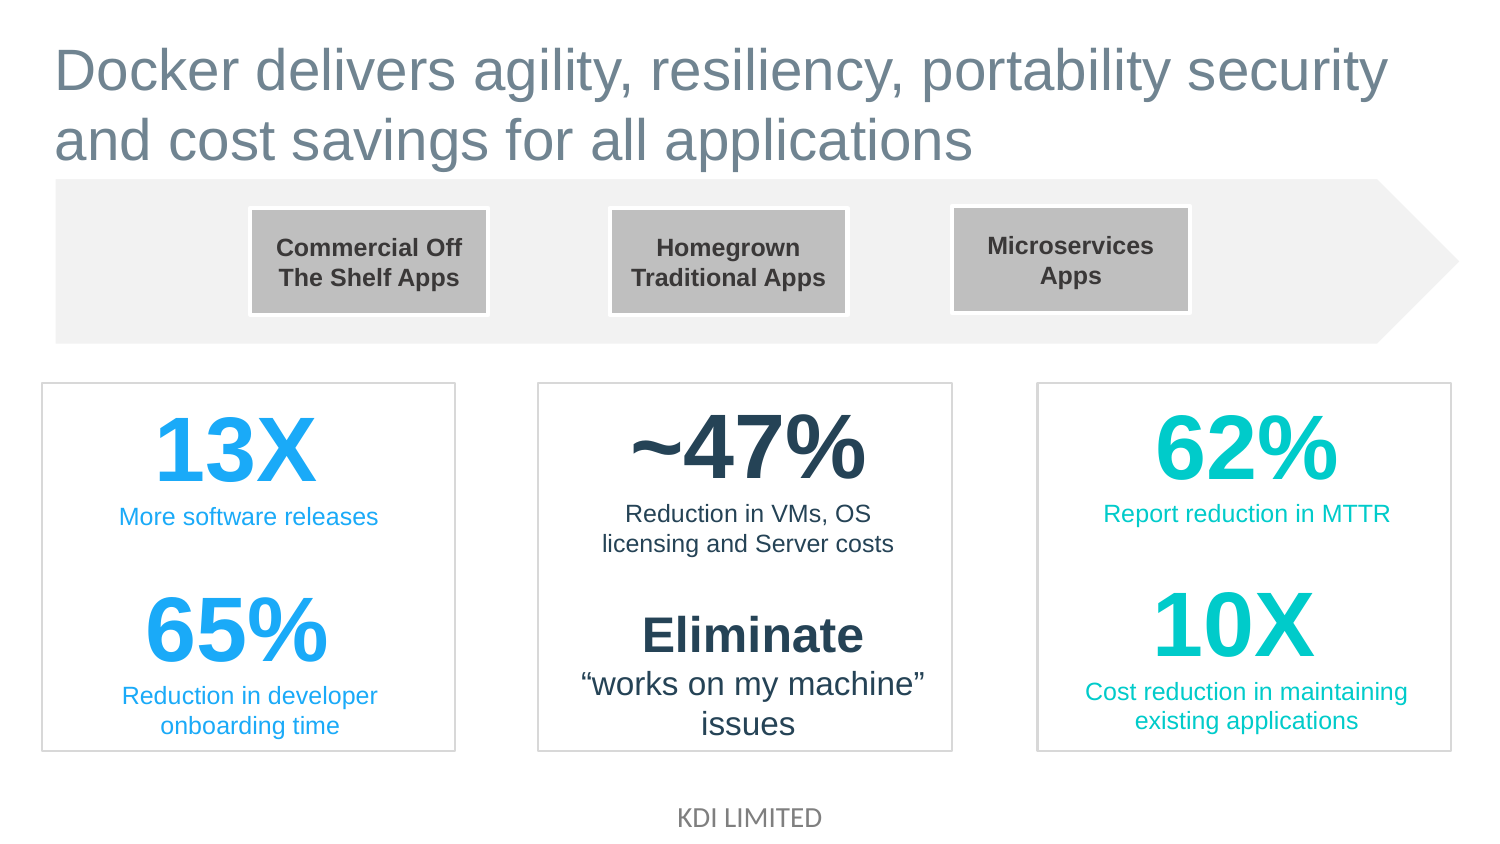

# Docker delivers agility, resiliency, portability security and cost savings for all applications

Microservices Apps
Commercial Off The Shelf Apps
Homegrown Traditional Apps
~47%
Reduction in VMs, OS licensing and Server costs
62%
Report reduction in MTTR

13X
More software releases
10X
Cost reduction in maintaining existing applications
65%
Reduction in developer onboarding time
Eliminate
“works on my machine” issues